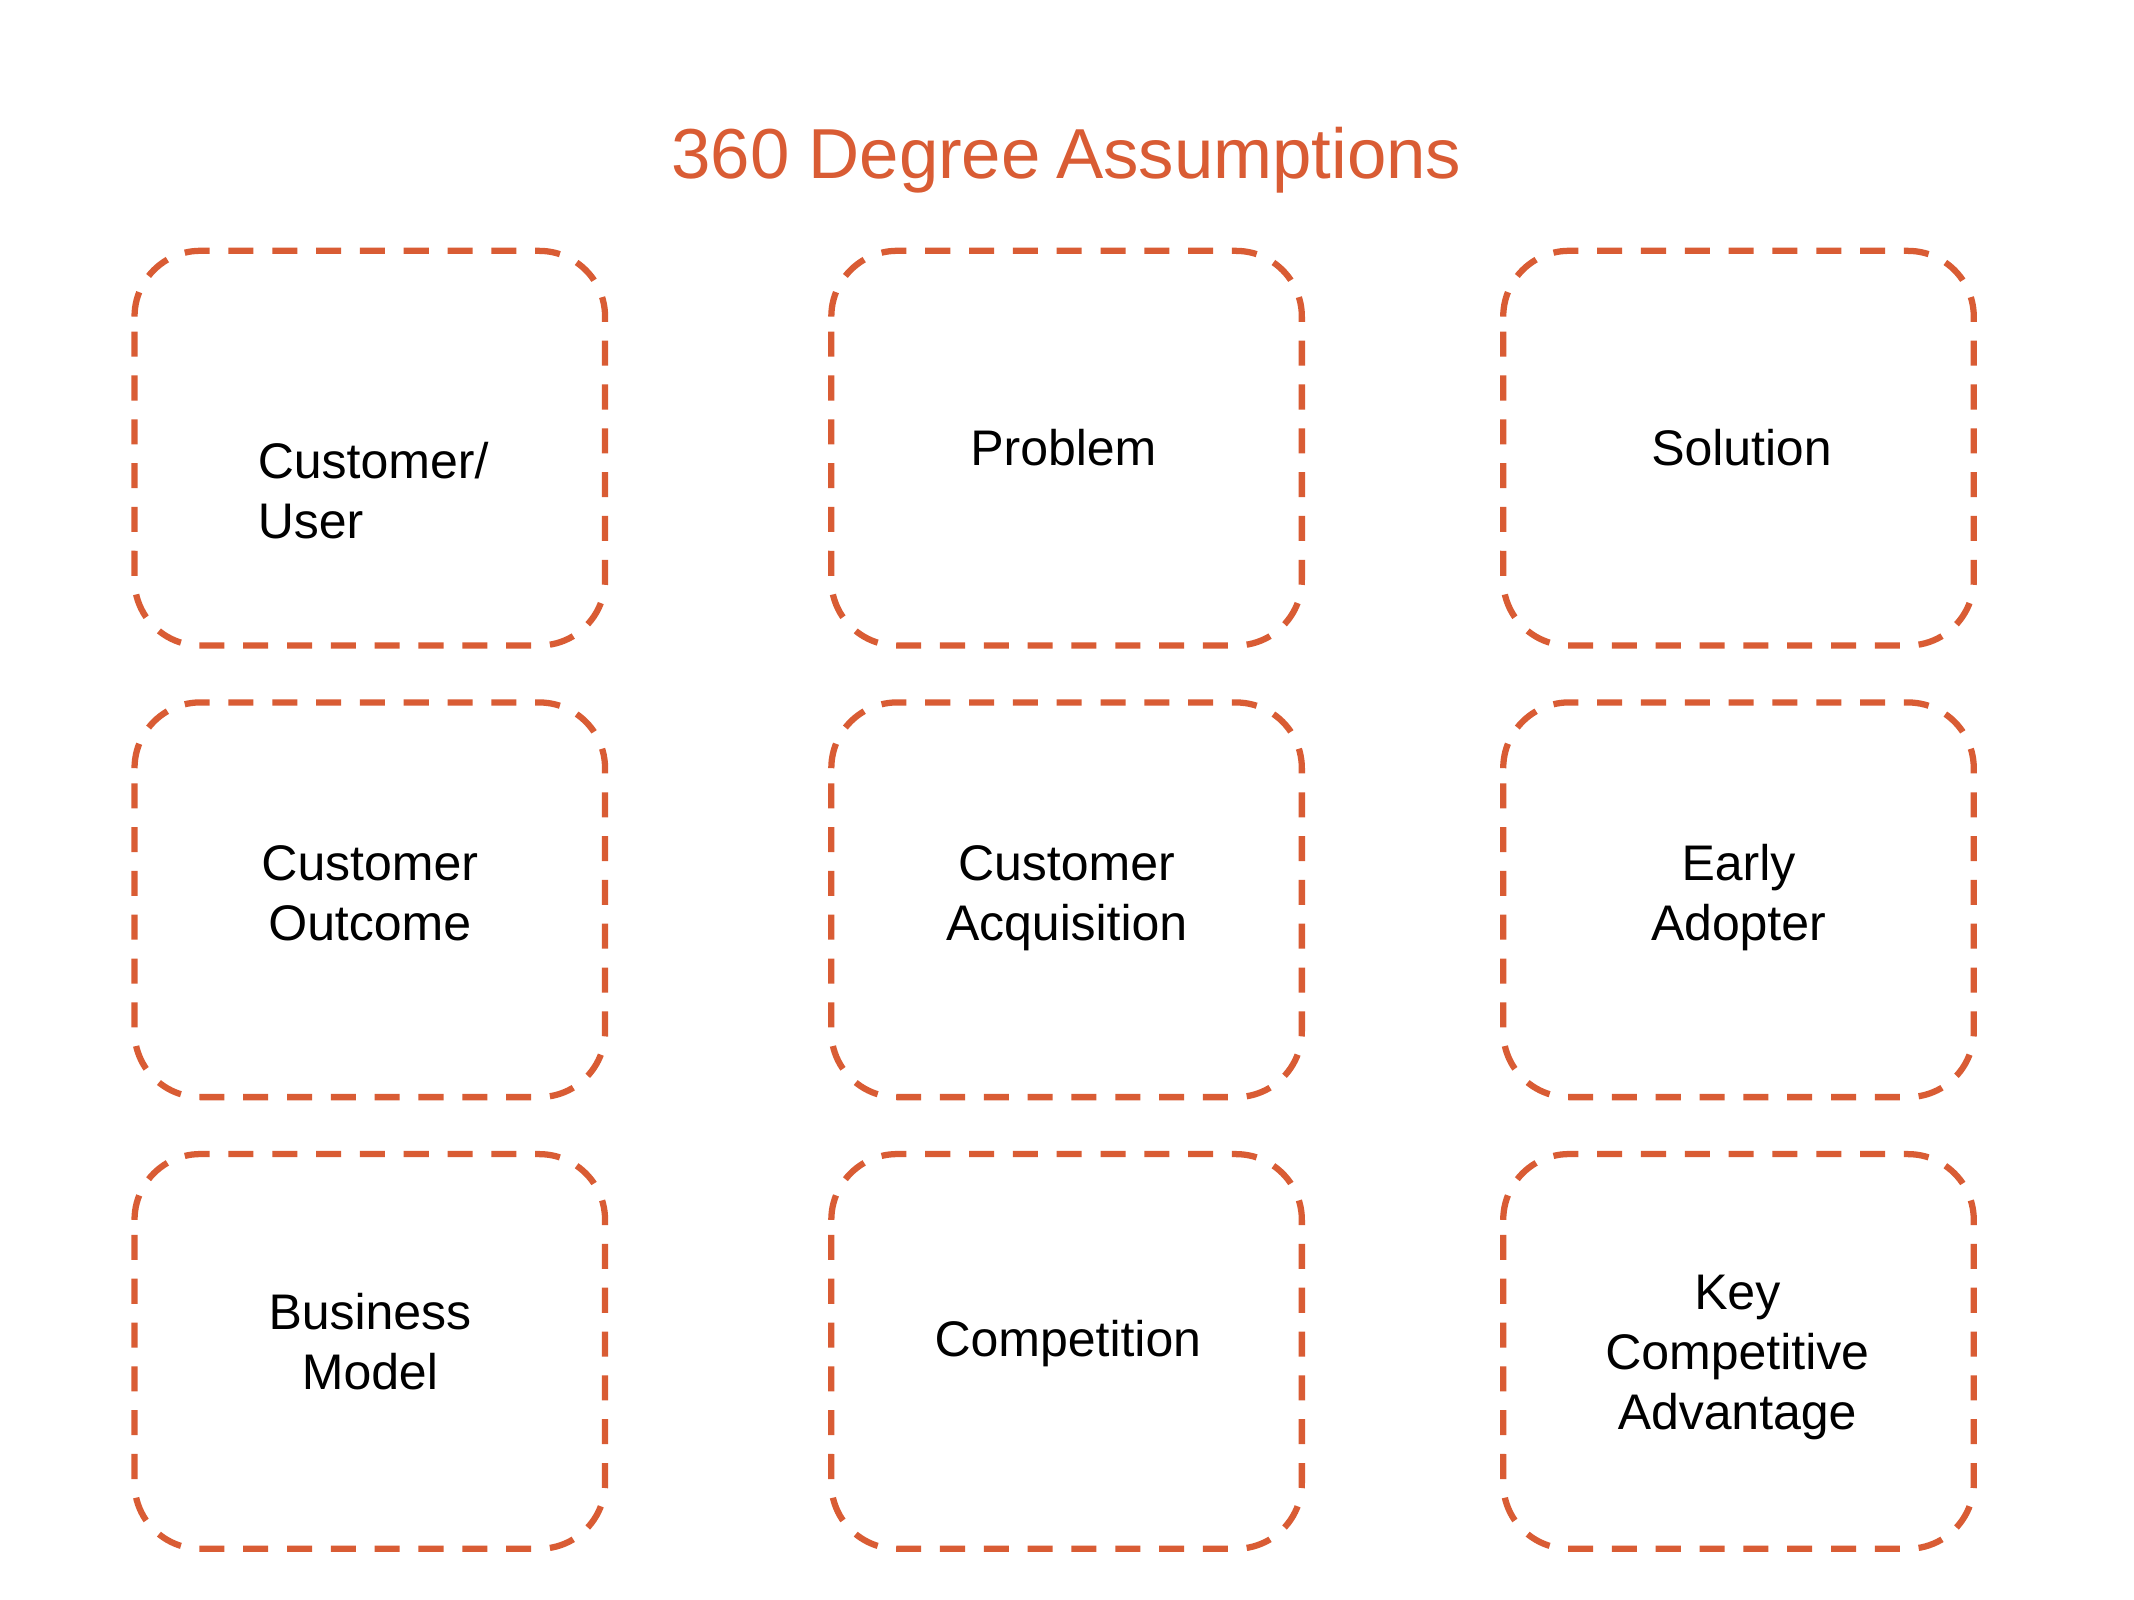

# 360 Degree Assumptions

Problem
Solution
Customer/User

Customer
Outcome
Early
Adopter
Customer
Acquisition

Key
Competitive
Advantage
Business
Model
Competition